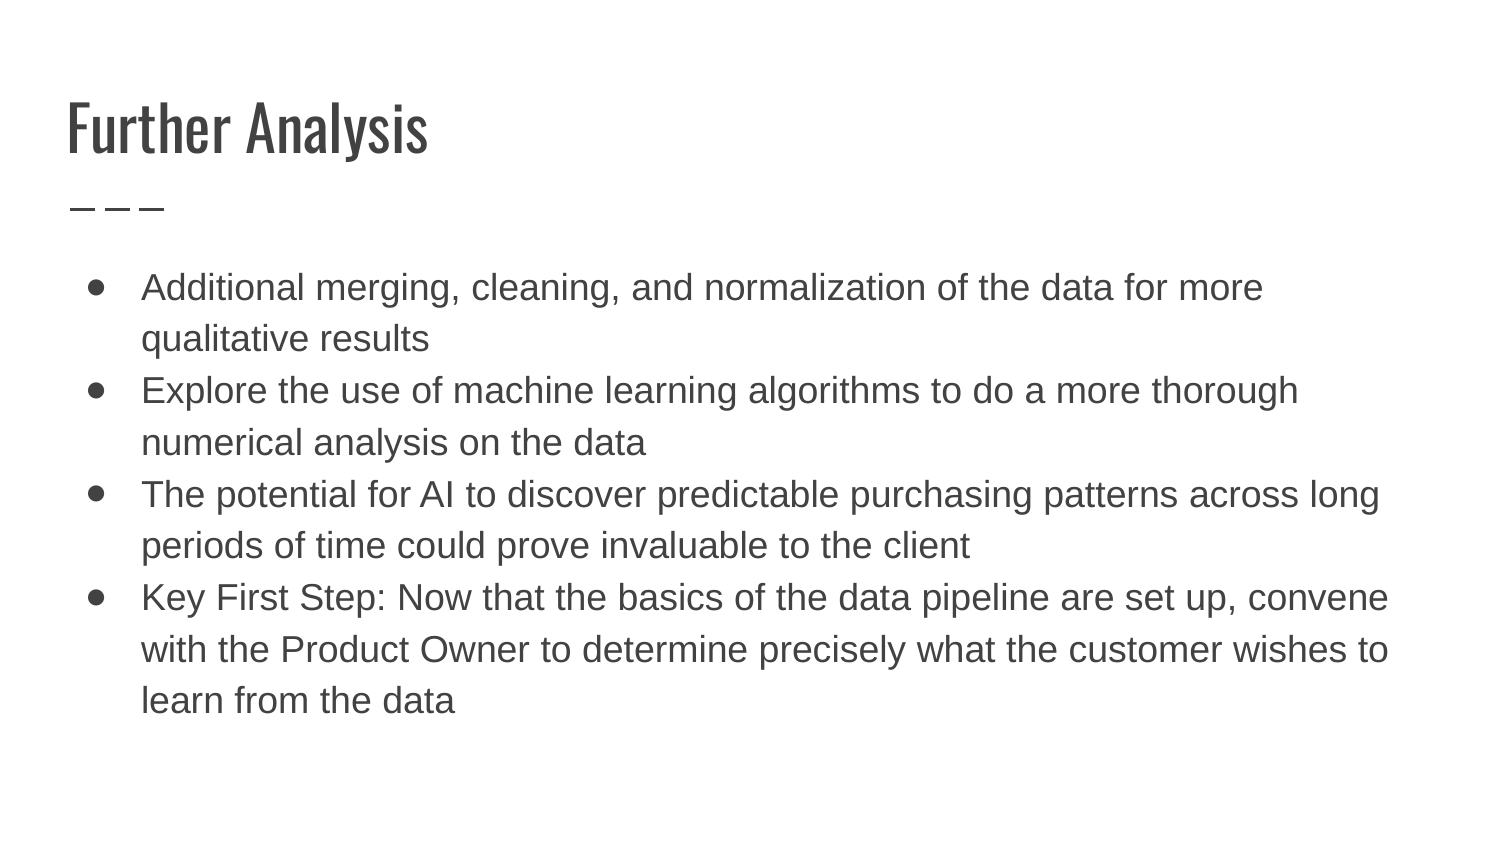

# Further Analysis
Additional merging, cleaning, and normalization of the data for more qualitative results
Explore the use of machine learning algorithms to do a more thorough numerical analysis on the data
The potential for AI to discover predictable purchasing patterns across long periods of time could prove invaluable to the client
Key First Step: Now that the basics of the data pipeline are set up, convene with the Product Owner to determine precisely what the customer wishes to learn from the data